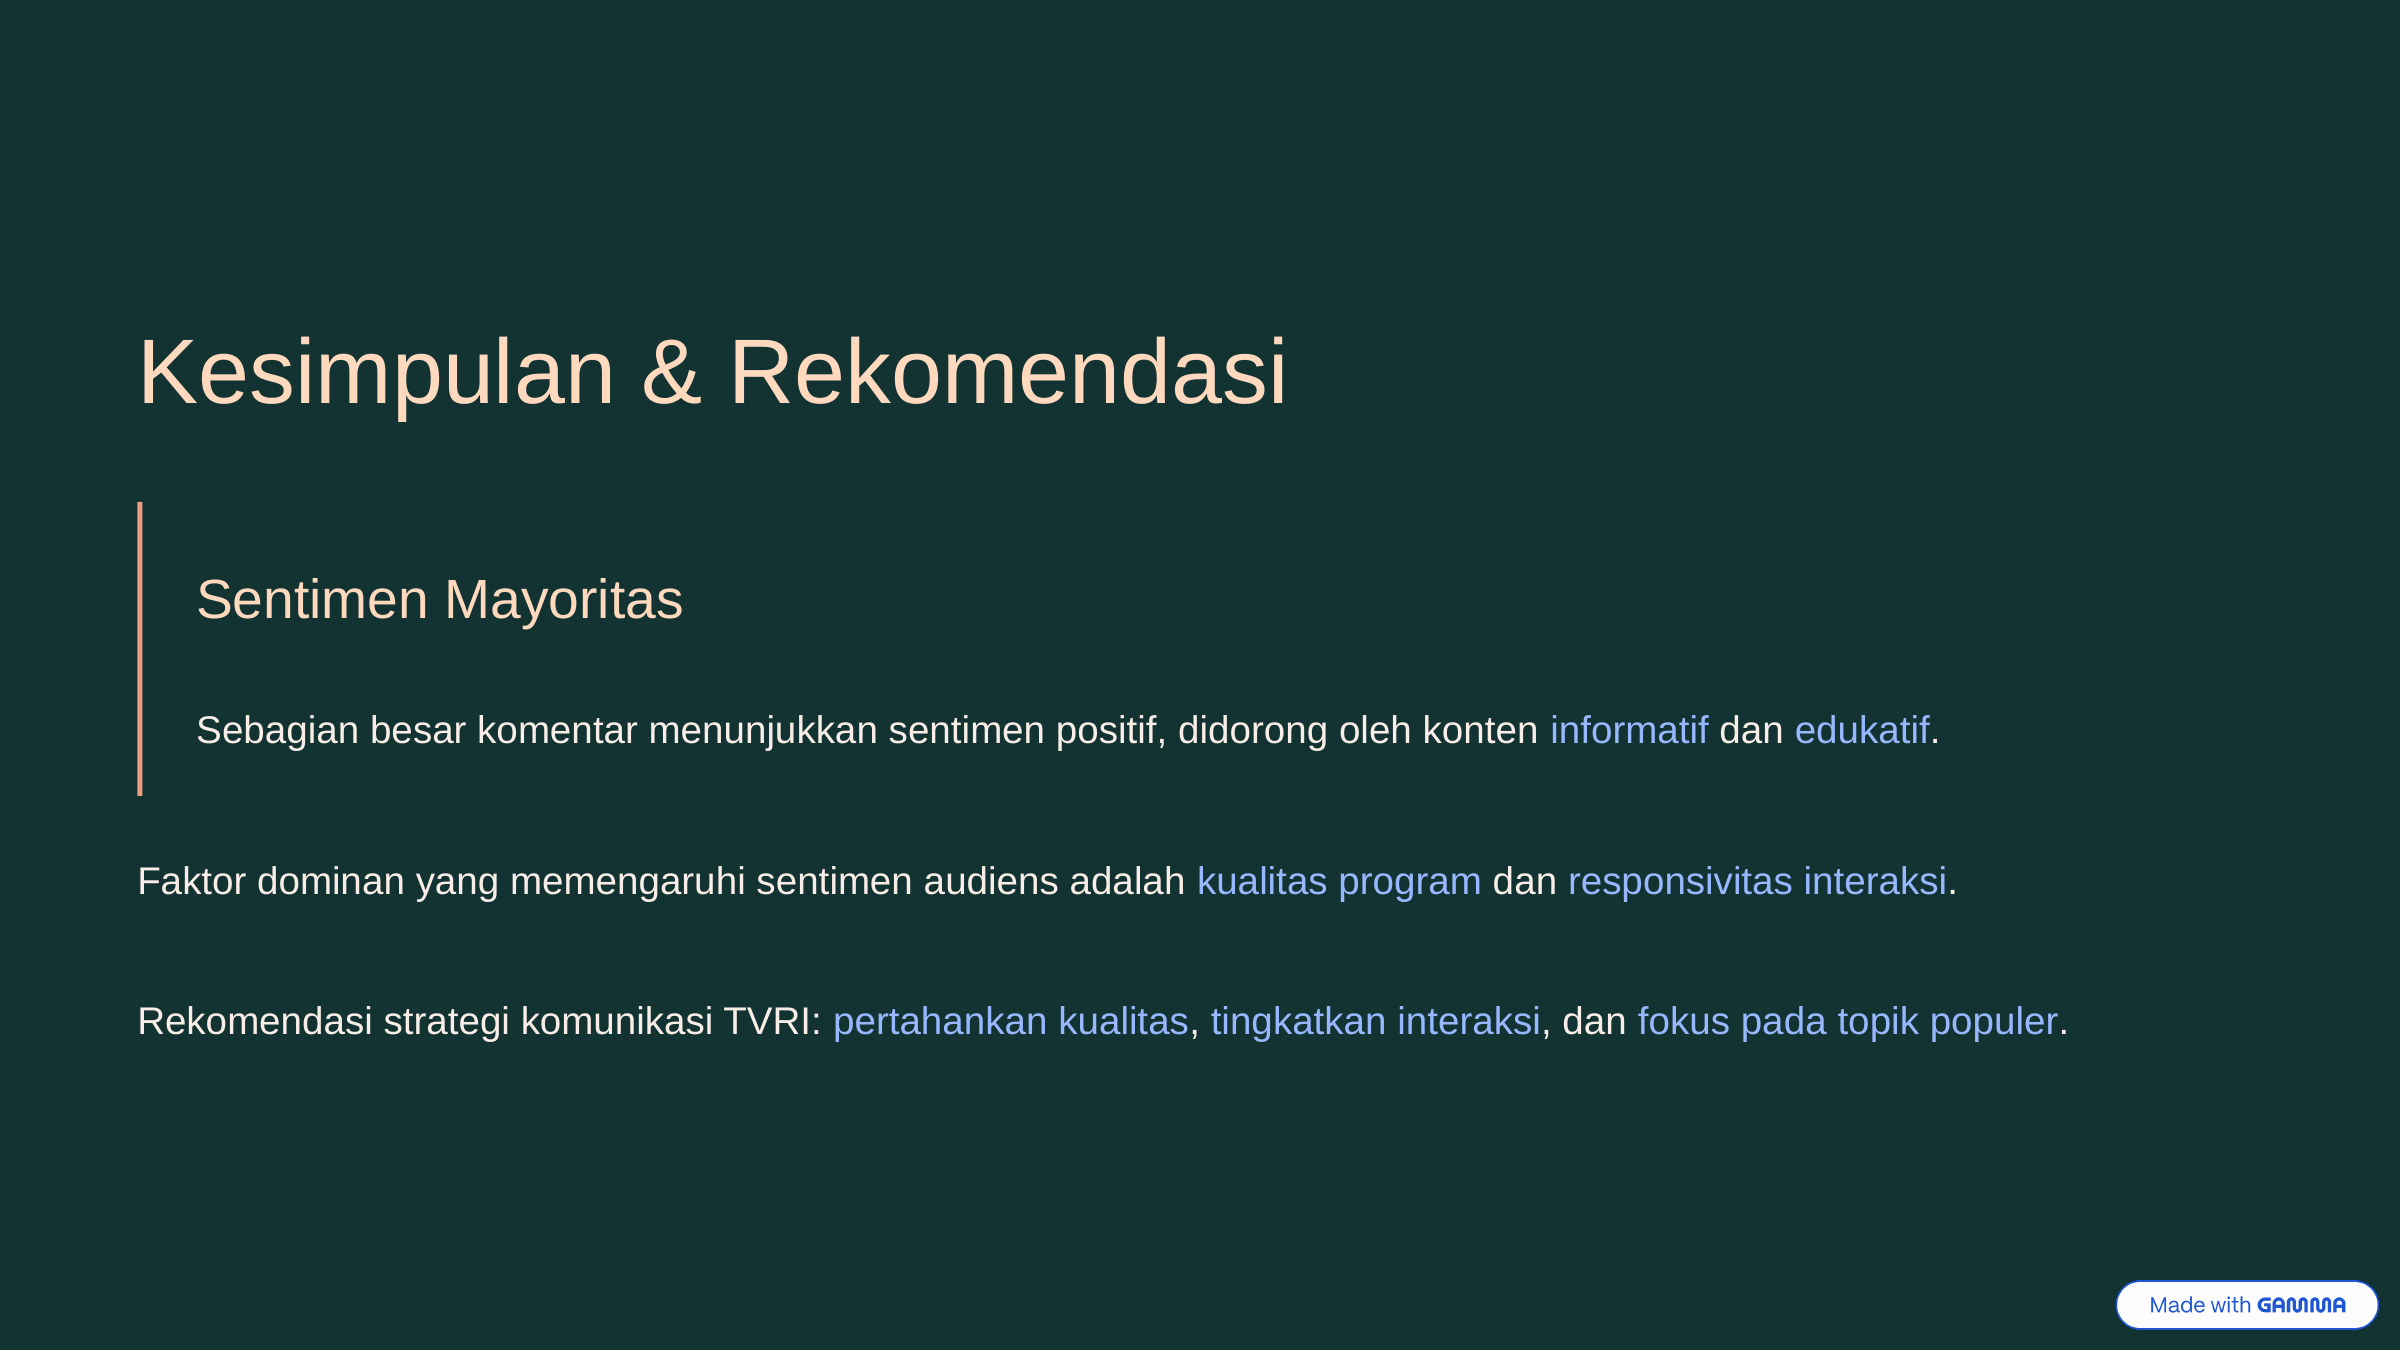

Kesimpulan & Rekomendasi

Sentimen Mayoritas
Sebagian besar komentar menunjukkan sentimen positif, didorong oleh konten informatif dan edukatif.
Faktor dominan yang memengaruhi sentimen audiens adalah kualitas program dan responsivitas interaksi.
Rekomendasi strategi komunikasi TVRI: pertahankan kualitas, tingkatkan interaksi, dan fokus pada topik populer.